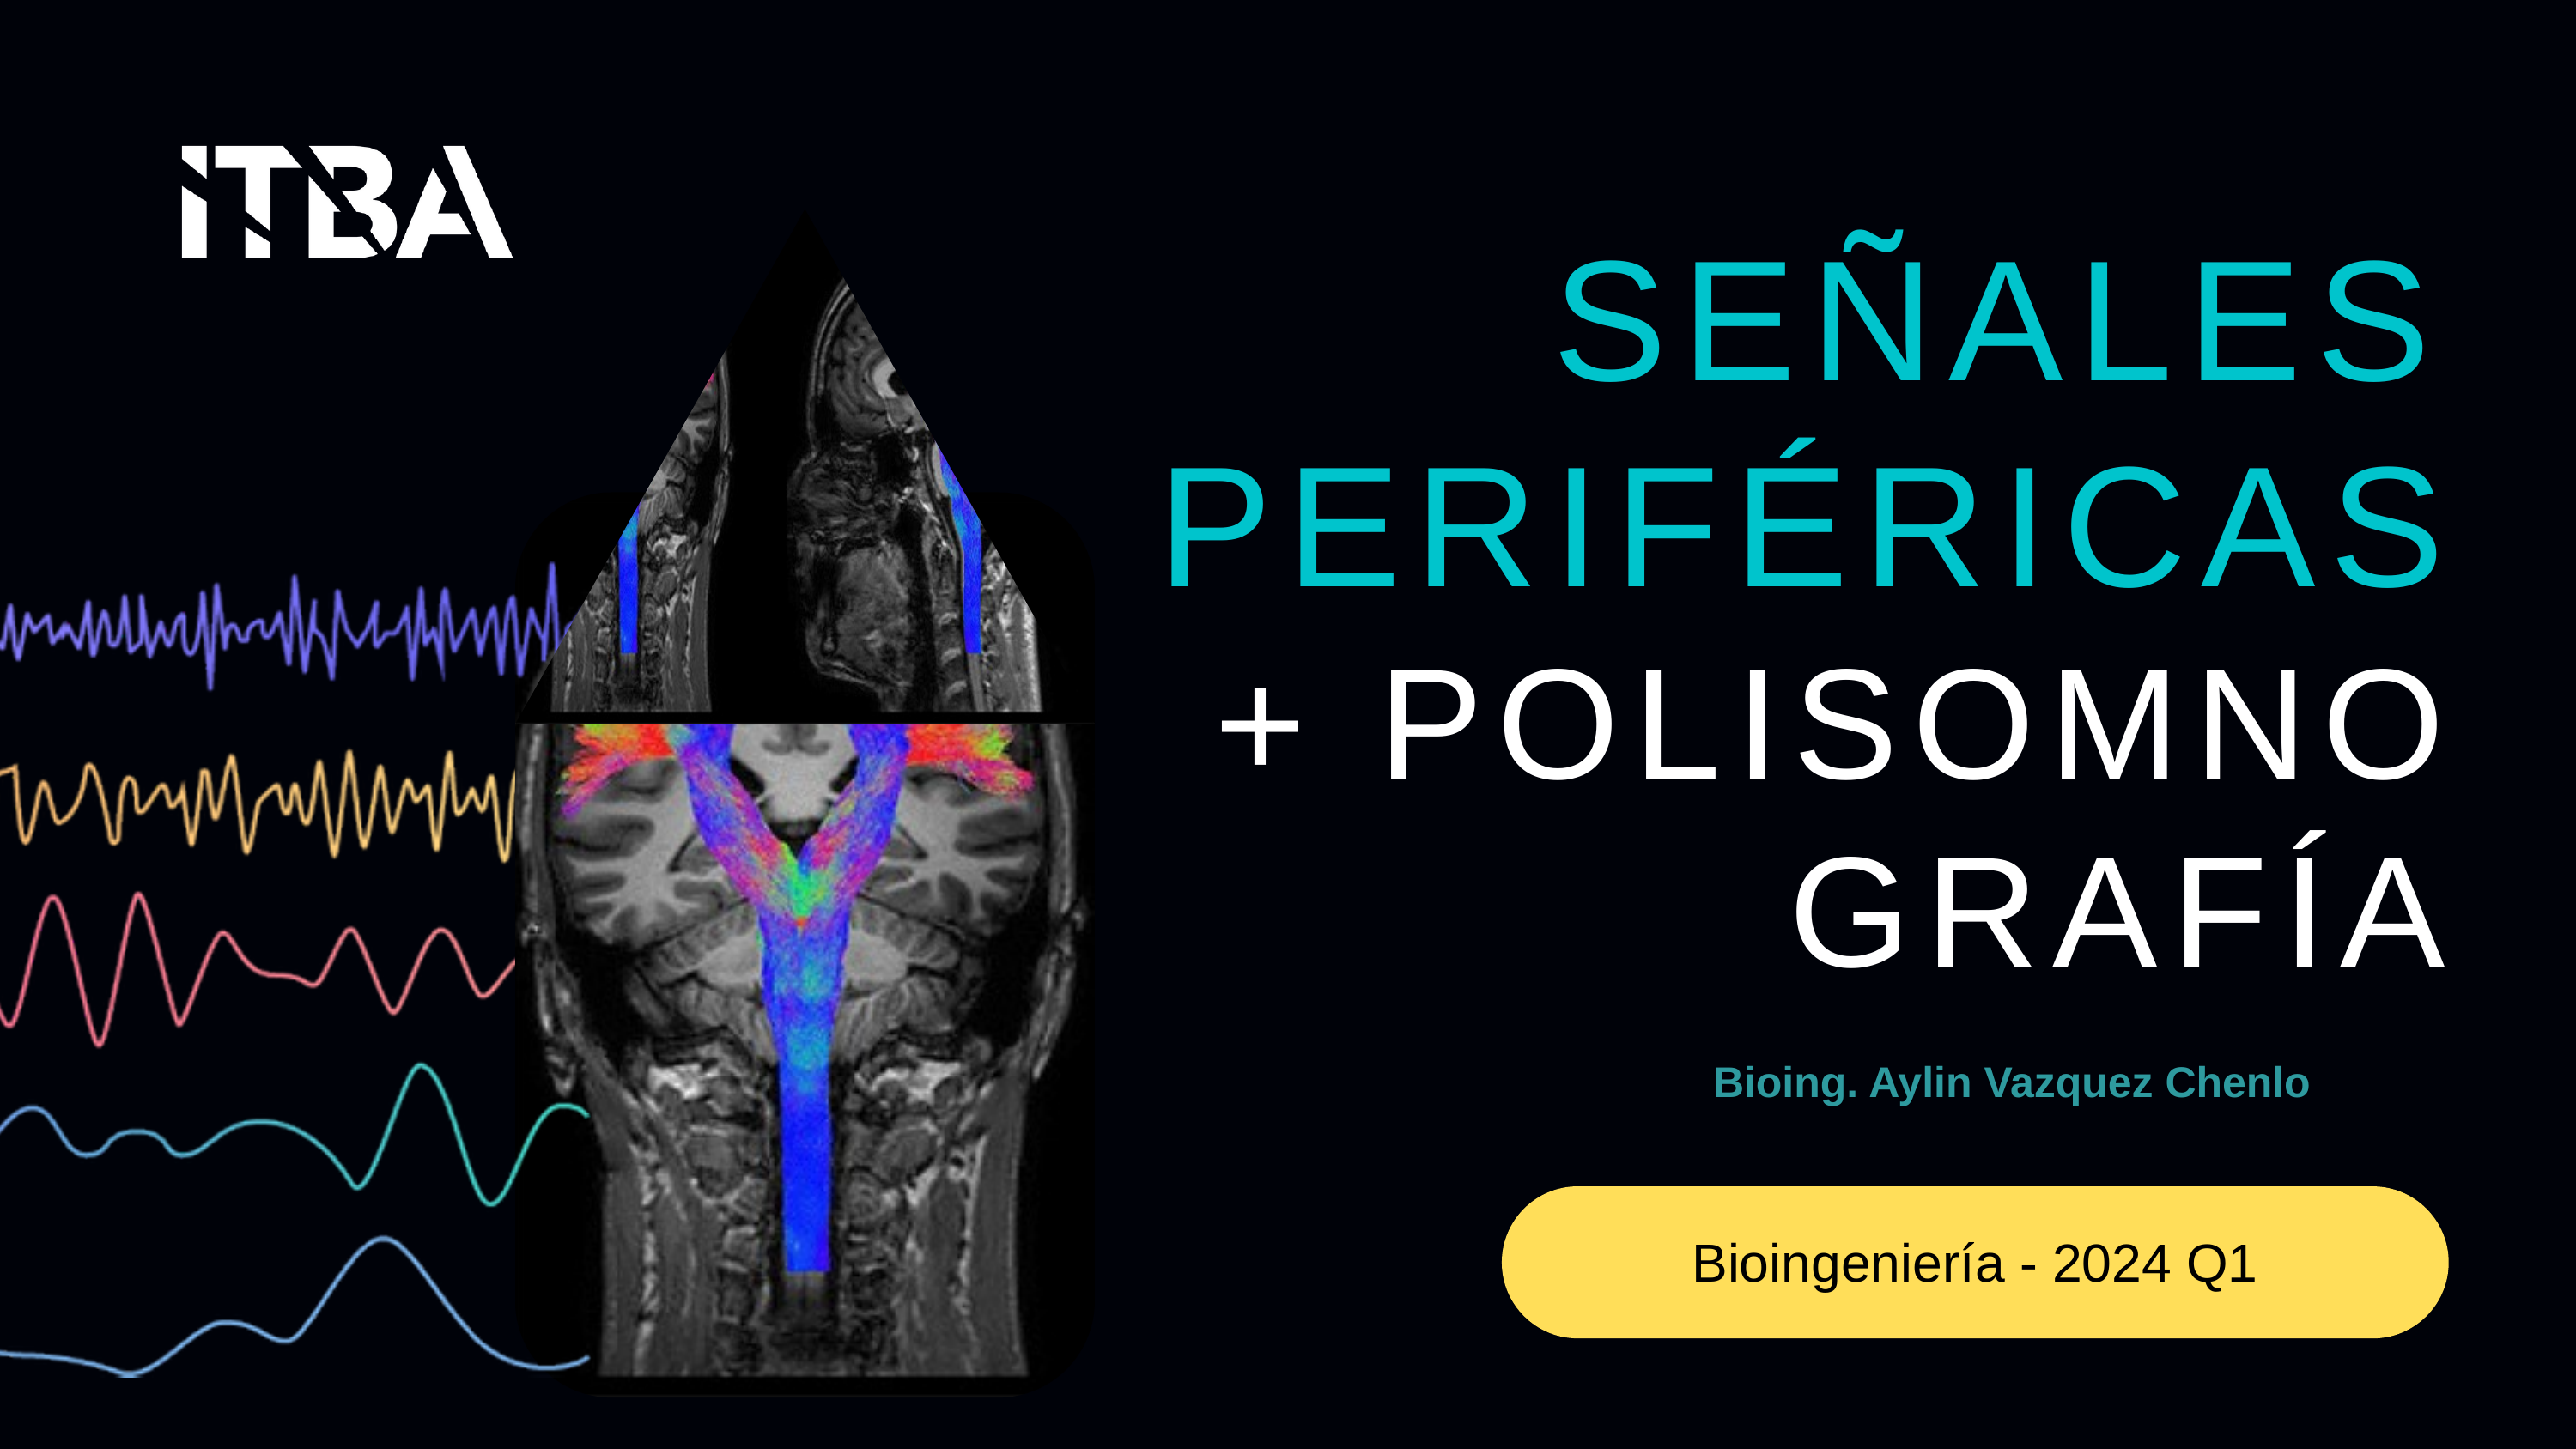

SEÑALES PERIFÉRICAS
+ POLISOMNO
GRAFÍA
Bioing. Aylin Vazquez Chenlo
Bioingeniería - 2024 Q1